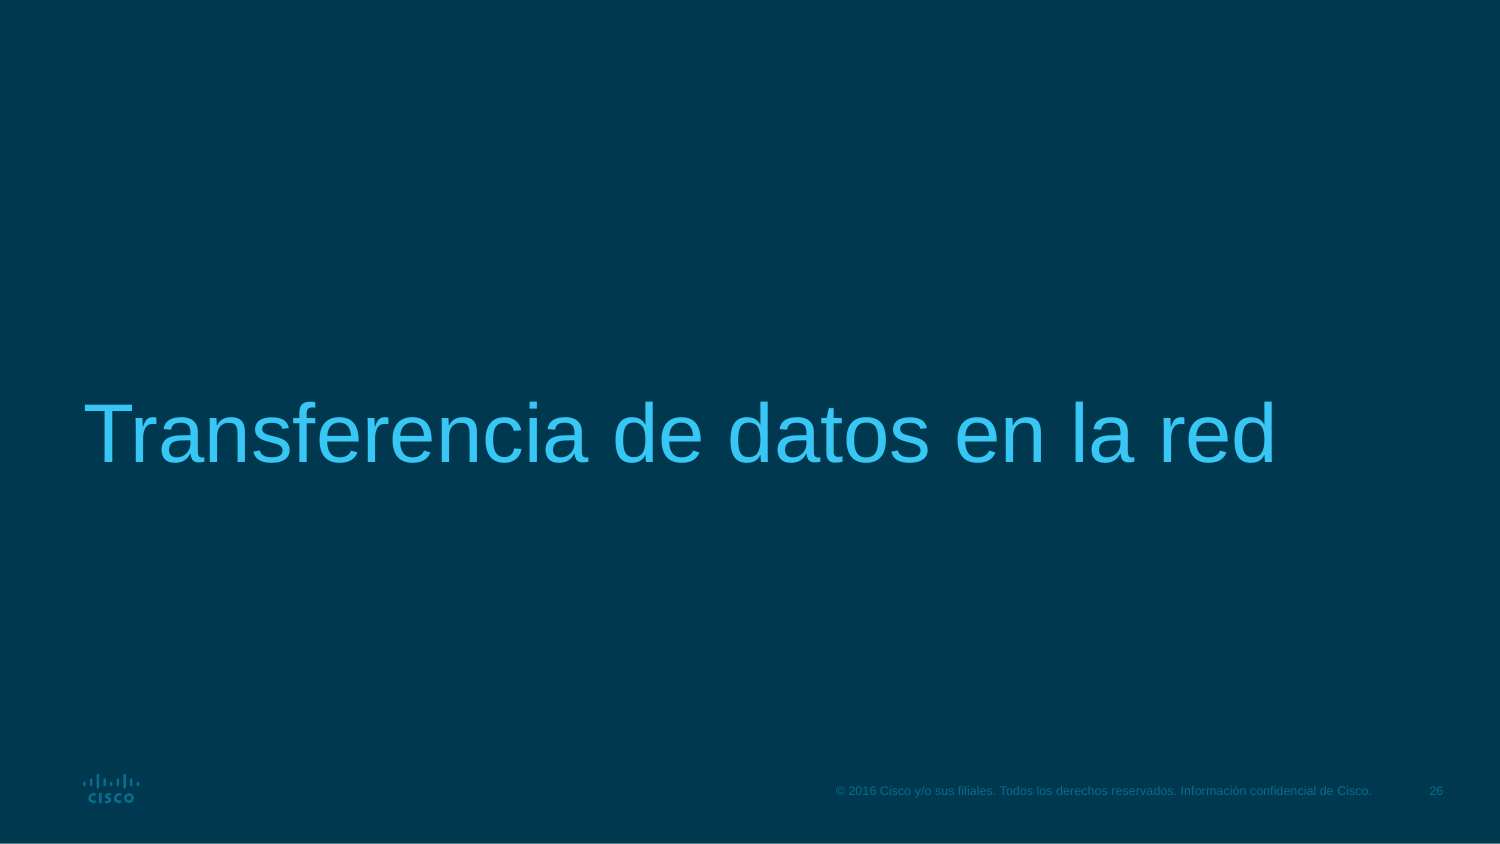

# Transferencia de datos en la red